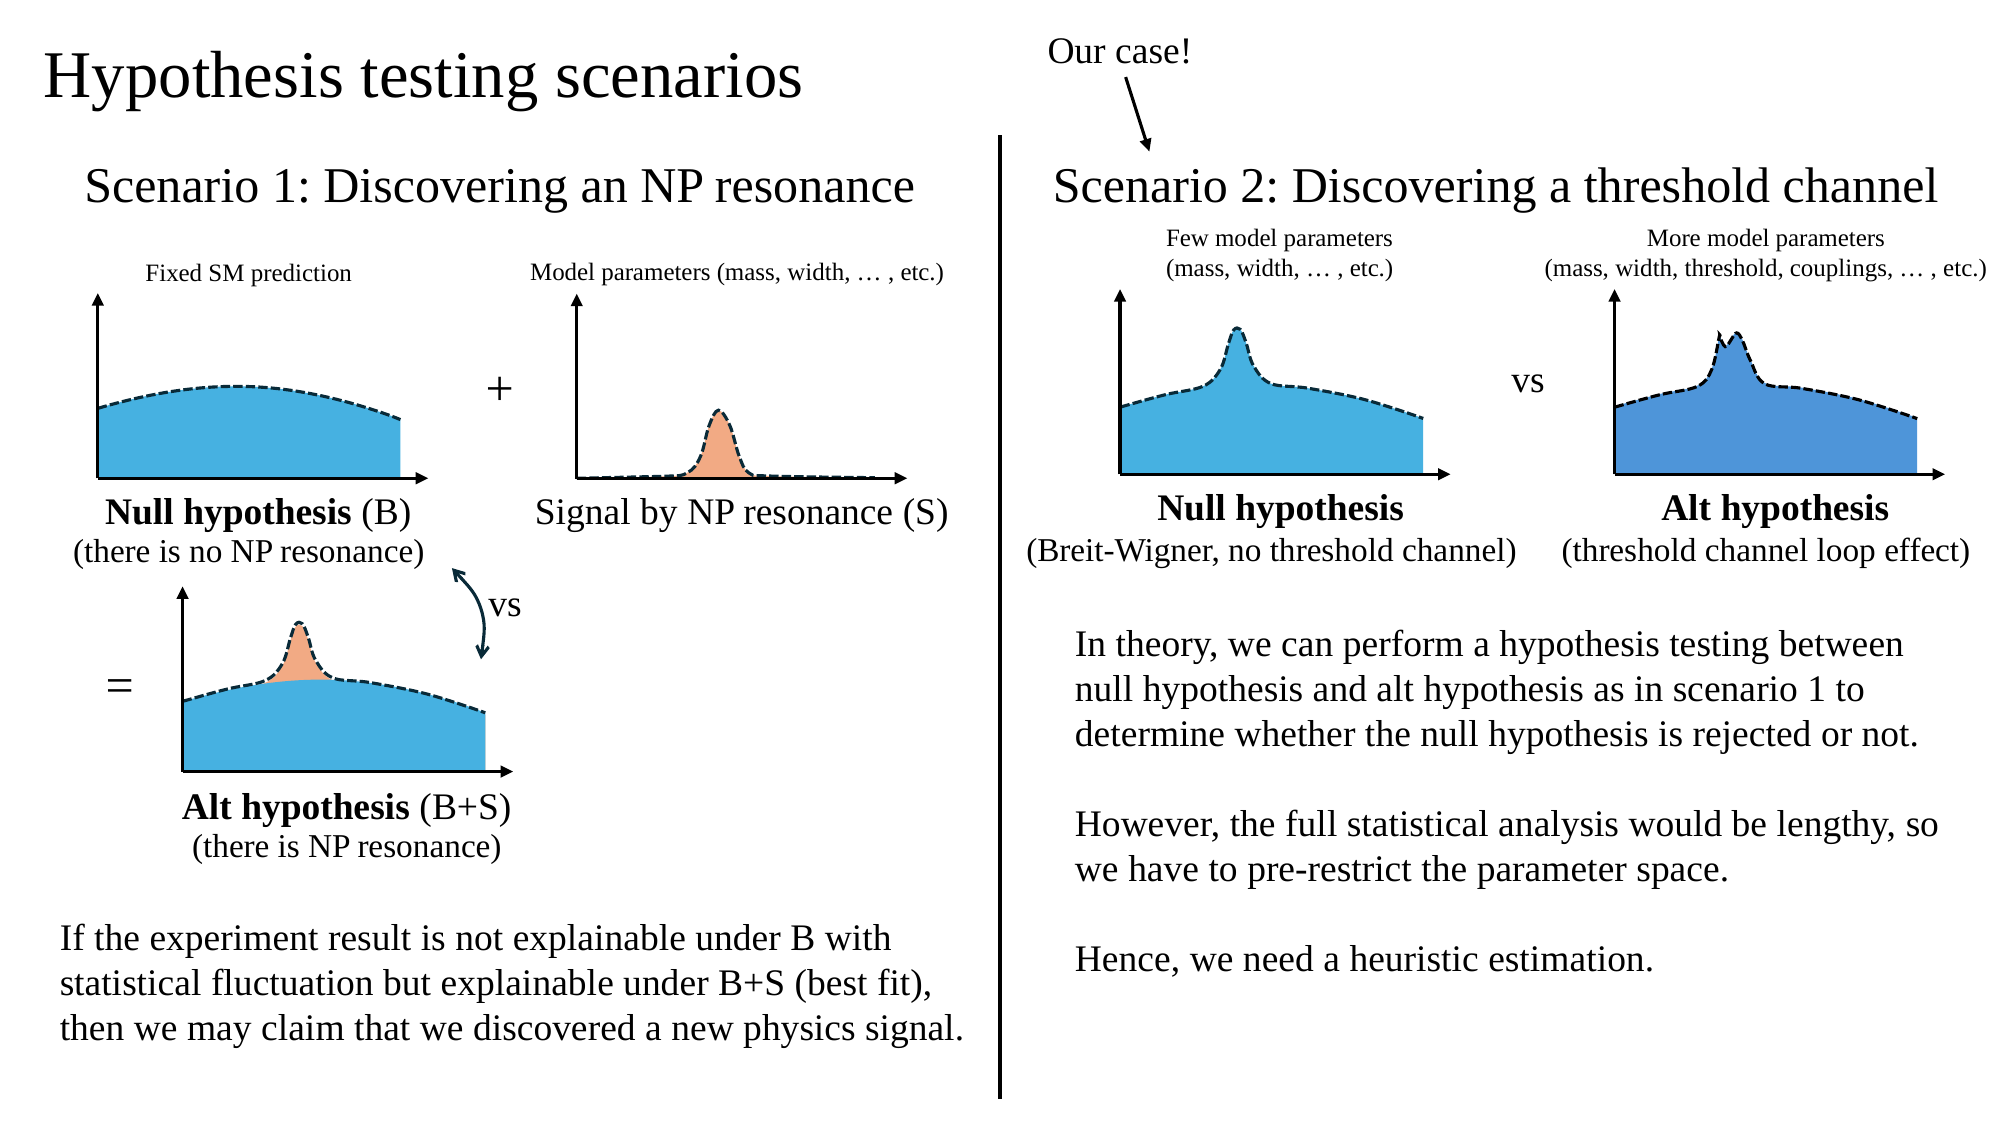

Our case!
Hypothesis testing scenarios
Scenario 1: Discovering an NP resonance
Scenario 2: Discovering a threshold channel
Few model parameters
(mass, width, … , etc.)
More model parameters
(mass, width, threshold, couplings, … , etc.)
Model parameters (mass, width, … , etc.)
Fixed SM prediction

vs
+

Null hypothesis
Alt hypothesis
Null hypothesis (B)
Signal by NP resonance (S)
(Breit-Wigner, no threshold channel)
(threshold channel loop effect)
(there is no NP resonance)

vs
In theory, we can perform a hypothesis testing between
null hypothesis and alt hypothesis as in scenario 1 to
determine whether the null hypothesis is rejected or not.

However, the full statistical analysis would be lengthy, so
we have to pre-restrict the parameter space.

Hence, we need a heuristic estimation.

=

Alt hypothesis (B+S)
(there is NP resonance)
If the experiment result is not explainable under B with
statistical fluctuation but explainable under B+S (best fit),
then we may claim that we discovered a new physics signal.